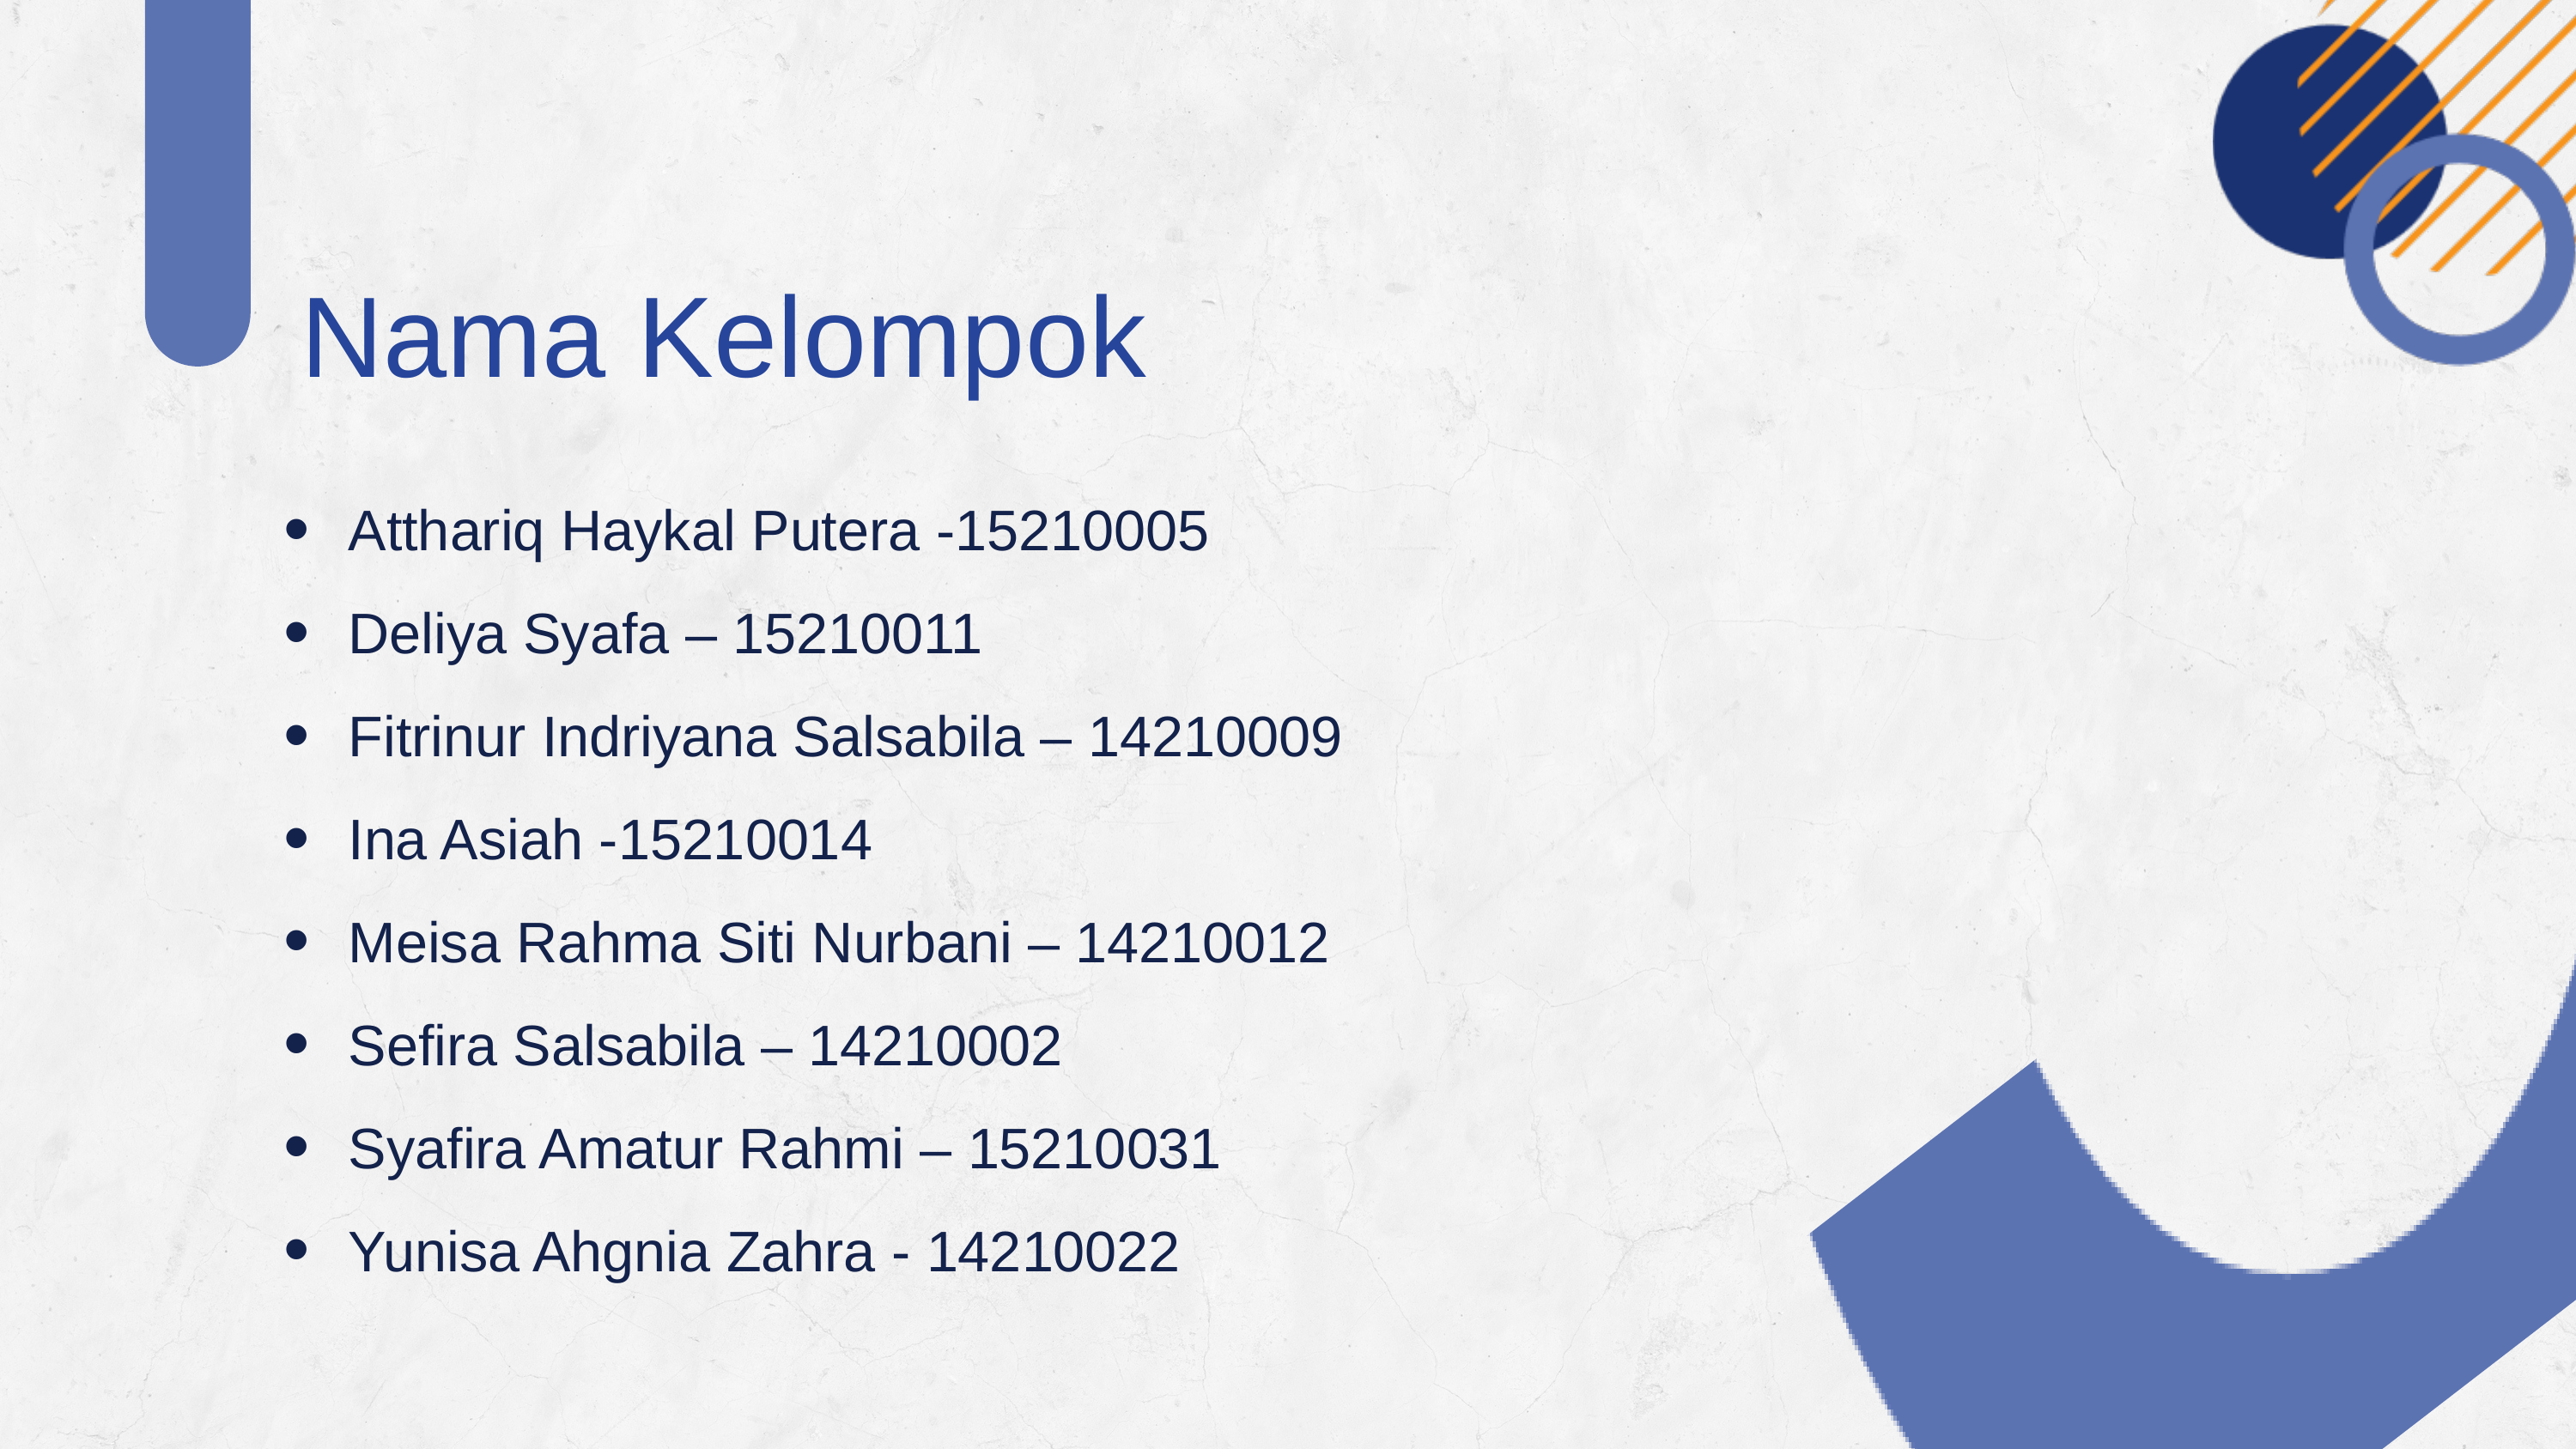

Nama Kelompok
Atthariq Haykal Putera -15210005
Deliya Syafa – 15210011
Fitrinur Indriyana Salsabila – 14210009
Ina Asiah -15210014
Meisa Rahma Siti Nurbani – 14210012
Sefira Salsabila – 14210002
Syafira Amatur Rahmi – 15210031
Yunisa Ahgnia Zahra - 14210022